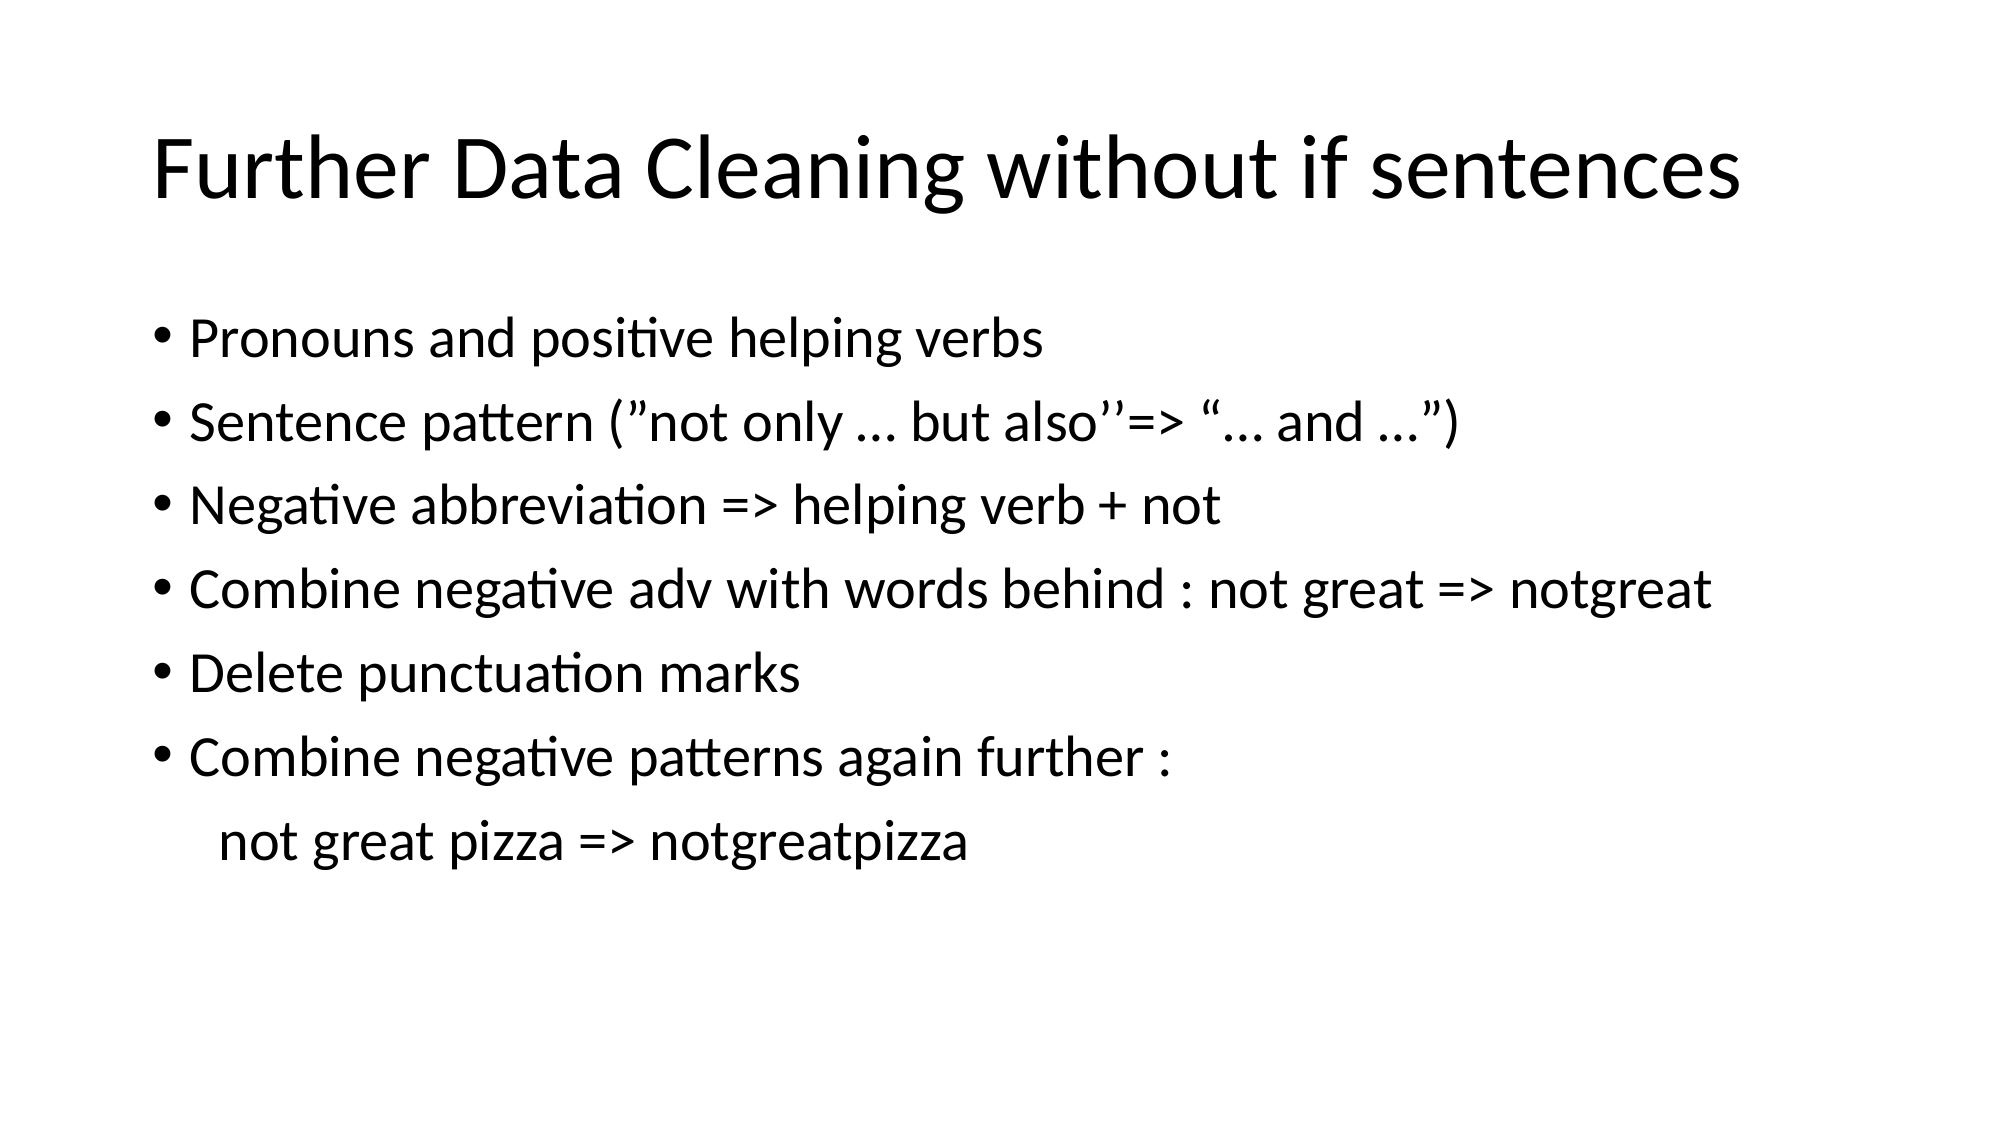

# Further Data Cleaning without if sentences
Pronouns and positive helping verbs
Sentence pattern (”not only … but also’’=> “… and …”)
Negative abbreviation => helping verb + not
Combine negative adv with words behind : not great => notgreat
Delete punctuation marks
Combine negative patterns again further :
     not great pizza => notgreatpizza